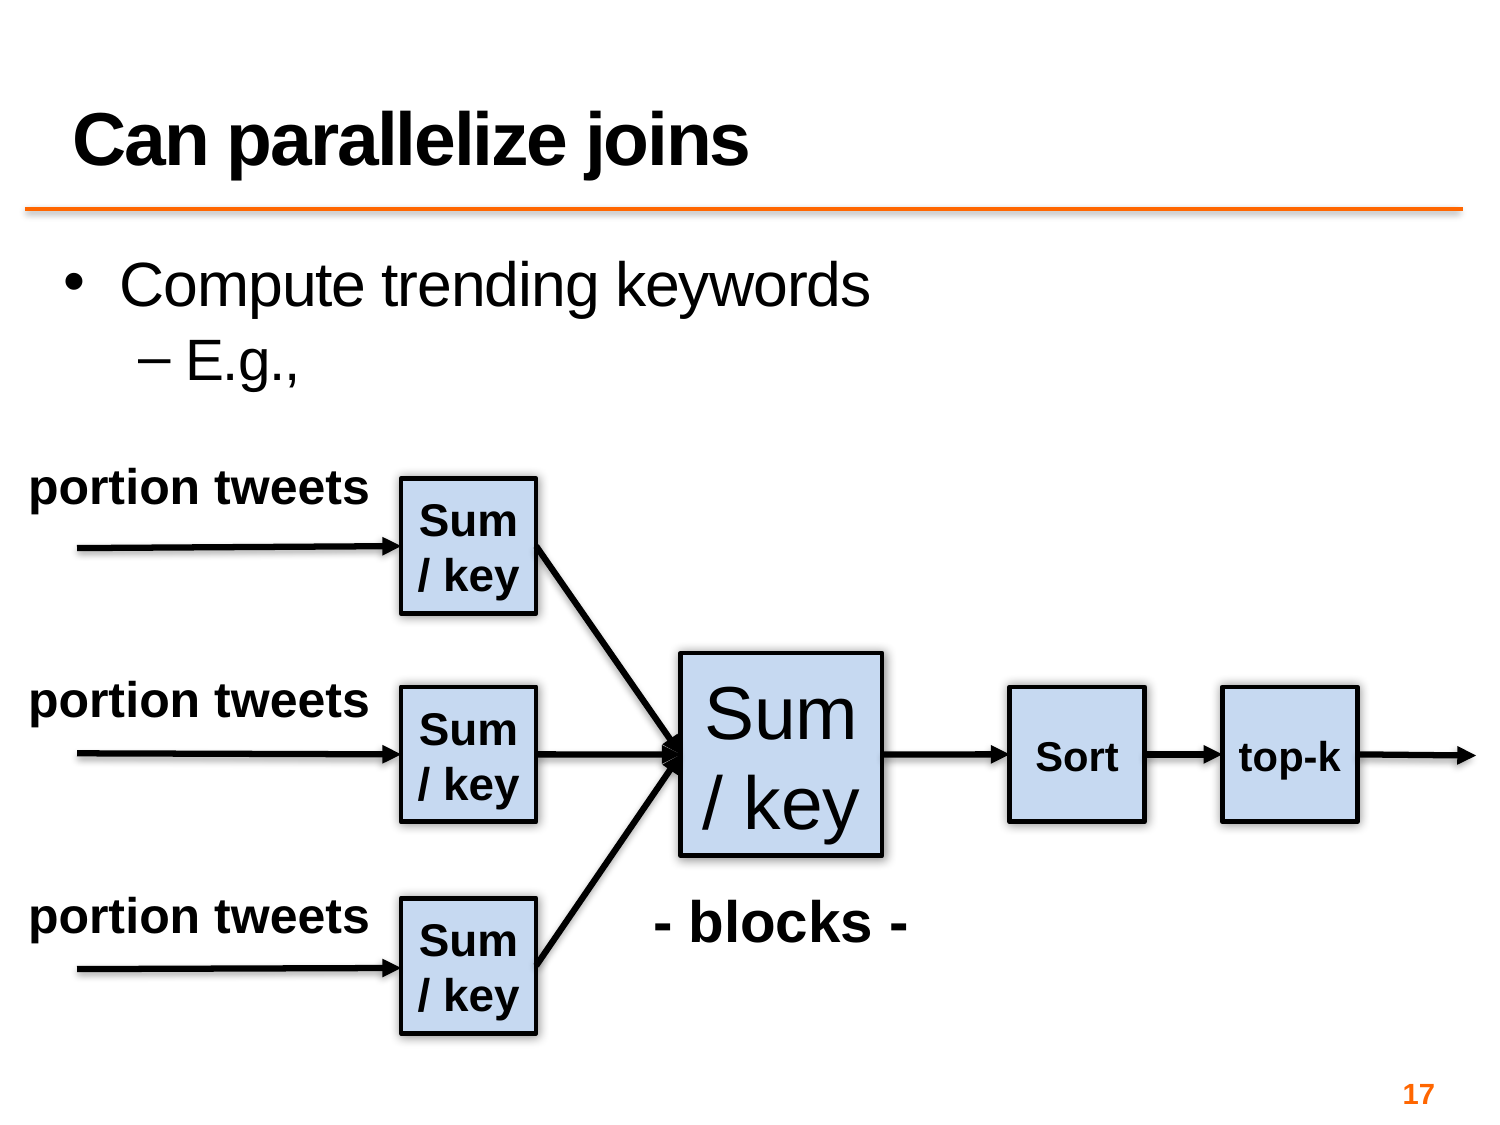

# Can parallelize joins
Compute trending keywords
E.g.,
portion tweets
Sum
/ key
Sum
/ key
portion tweets
Sum
/ key
Sort
top-k
portion tweets
- blocks -
Sum
/ key
17